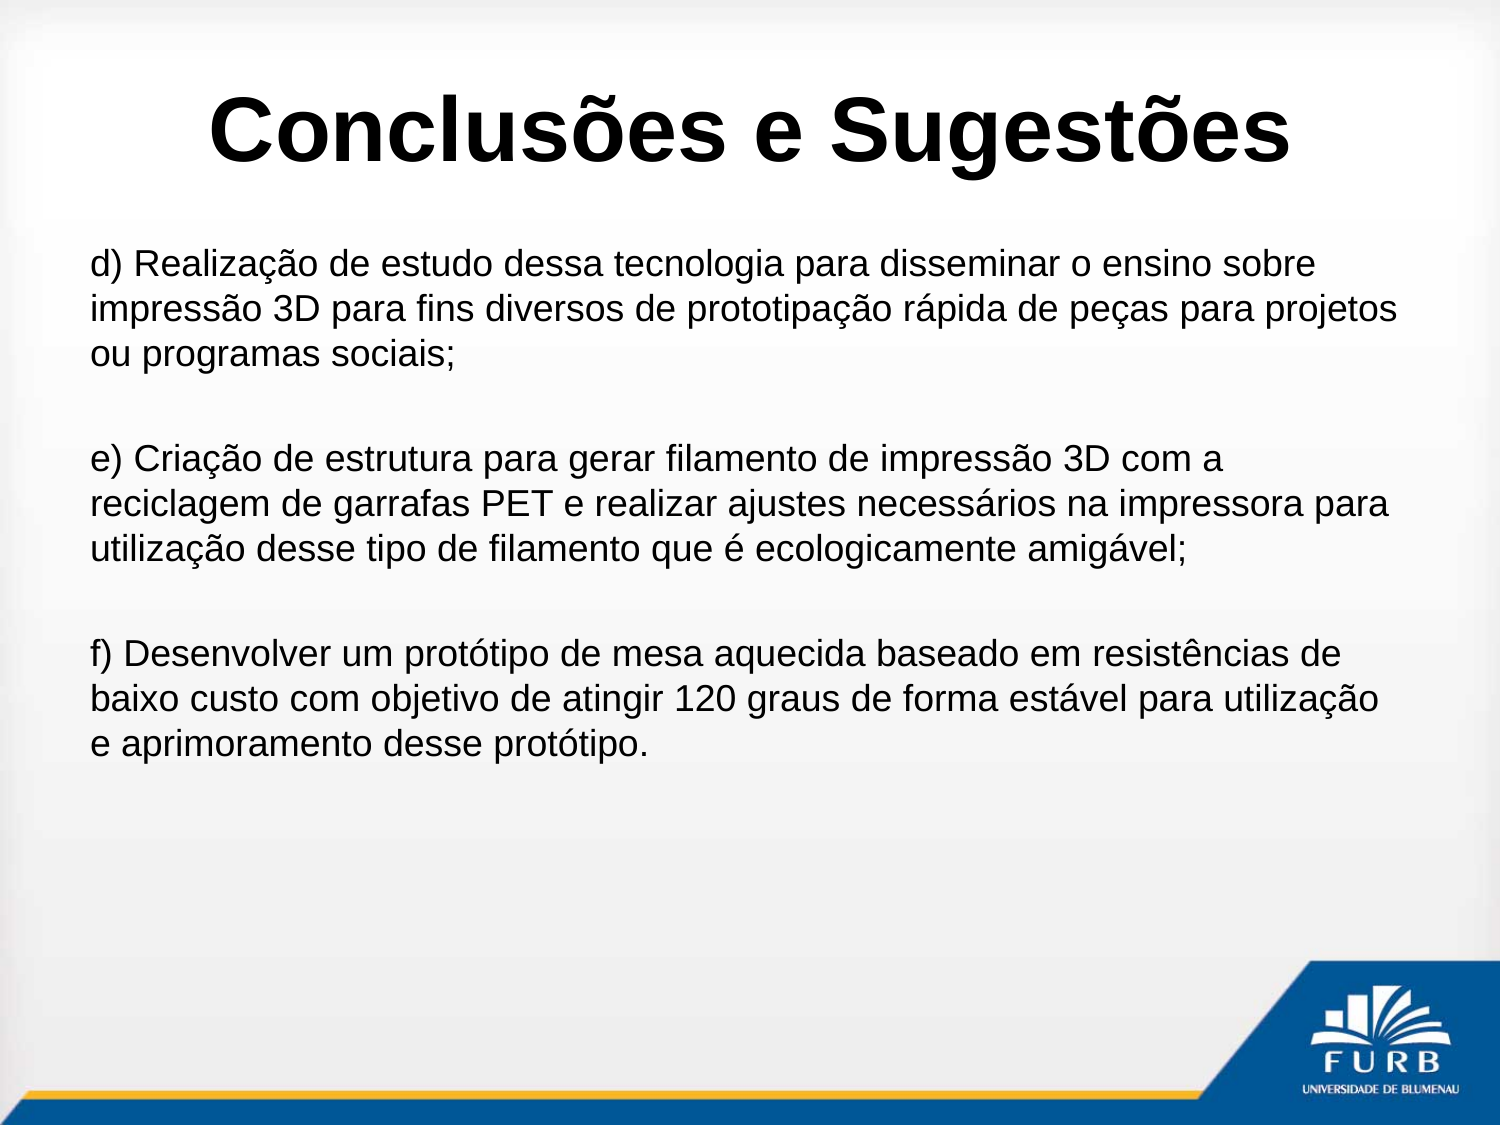

# Conclusões e Sugestões
d) Realização de estudo dessa tecnologia para disseminar o ensino sobre impressão 3D para fins diversos de prototipação rápida de peças para projetos ou programas sociais;

e) Criação de estrutura para gerar filamento de impressão 3D com a reciclagem de garrafas PET e realizar ajustes necessários na impressora para utilização desse tipo de filamento que é ecologicamente amigável;

f) Desenvolver um protótipo de mesa aquecida baseado em resistências de baixo custo com objetivo de atingir 120 graus de forma estável para utilização e aprimoramento desse protótipo.